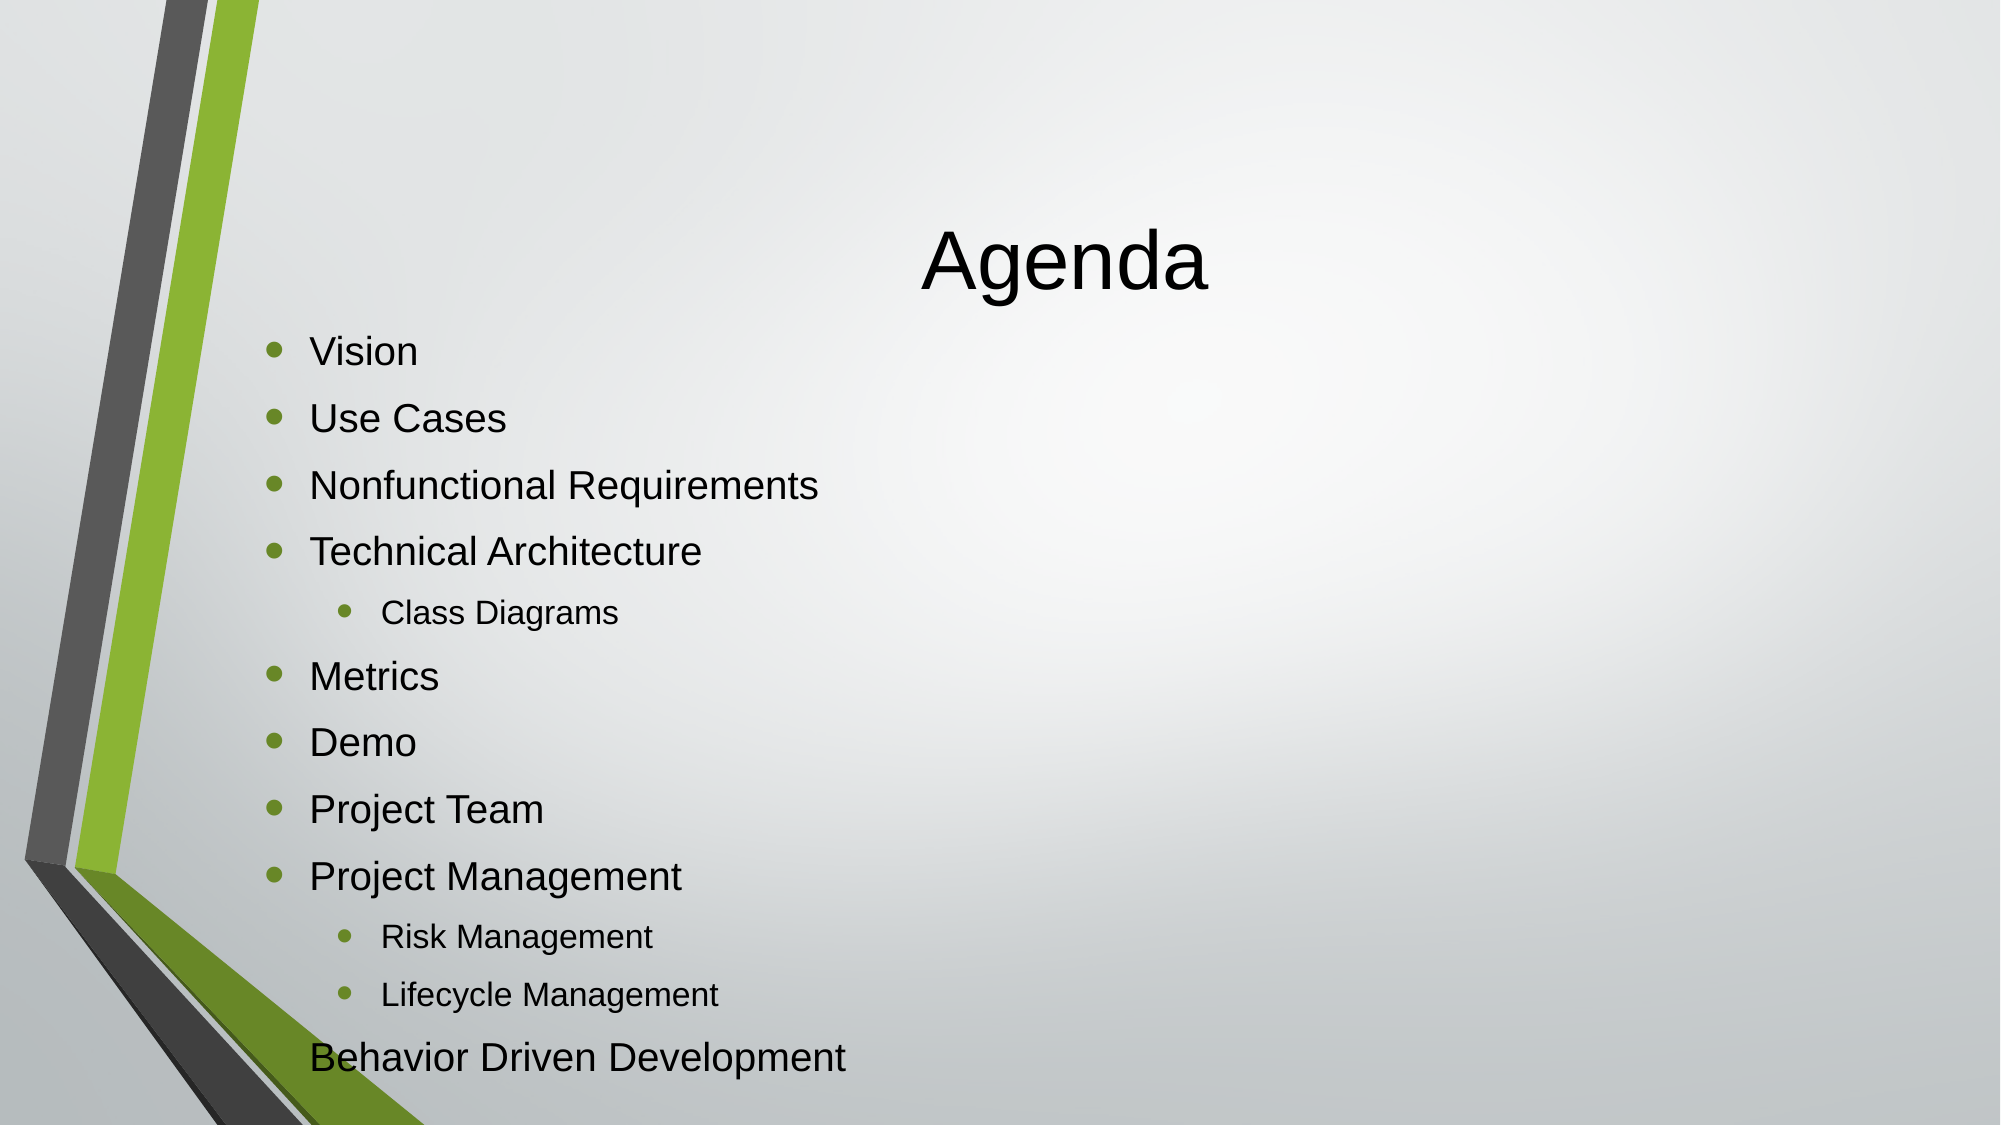

# Agenda
Vision
Use Cases
Nonfunctional Requirements
Technical Architecture
Class Diagrams
Metrics
Demo
Project Team
Project Management
Risk Management
Lifecycle Management
Behavior Driven Development